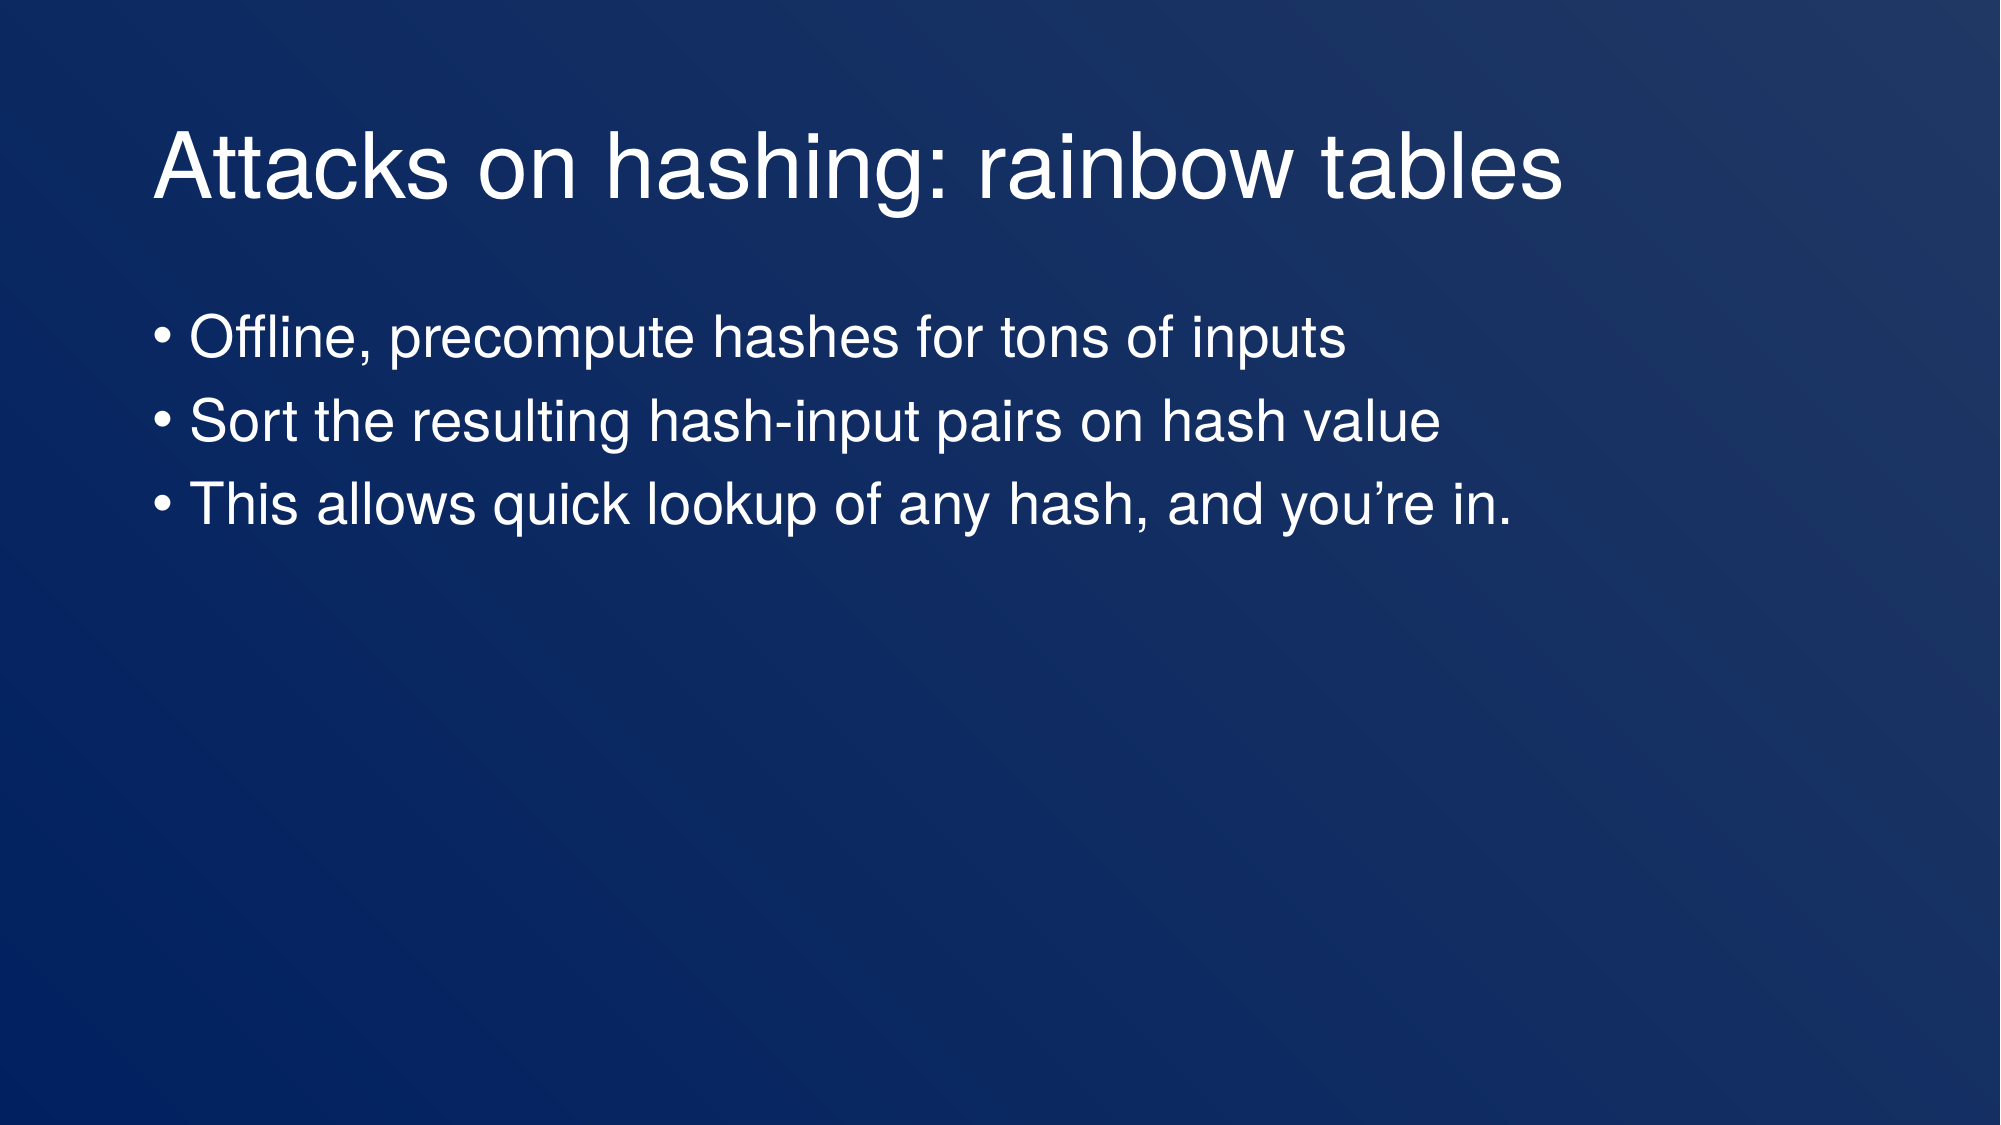

# Attacks on hashing: rainbow tables
Offline, precompute hashes for tons of inputs
Sort the resulting hash-input pairs on hash value
This allows quick lookup of any hash, and you’re in.